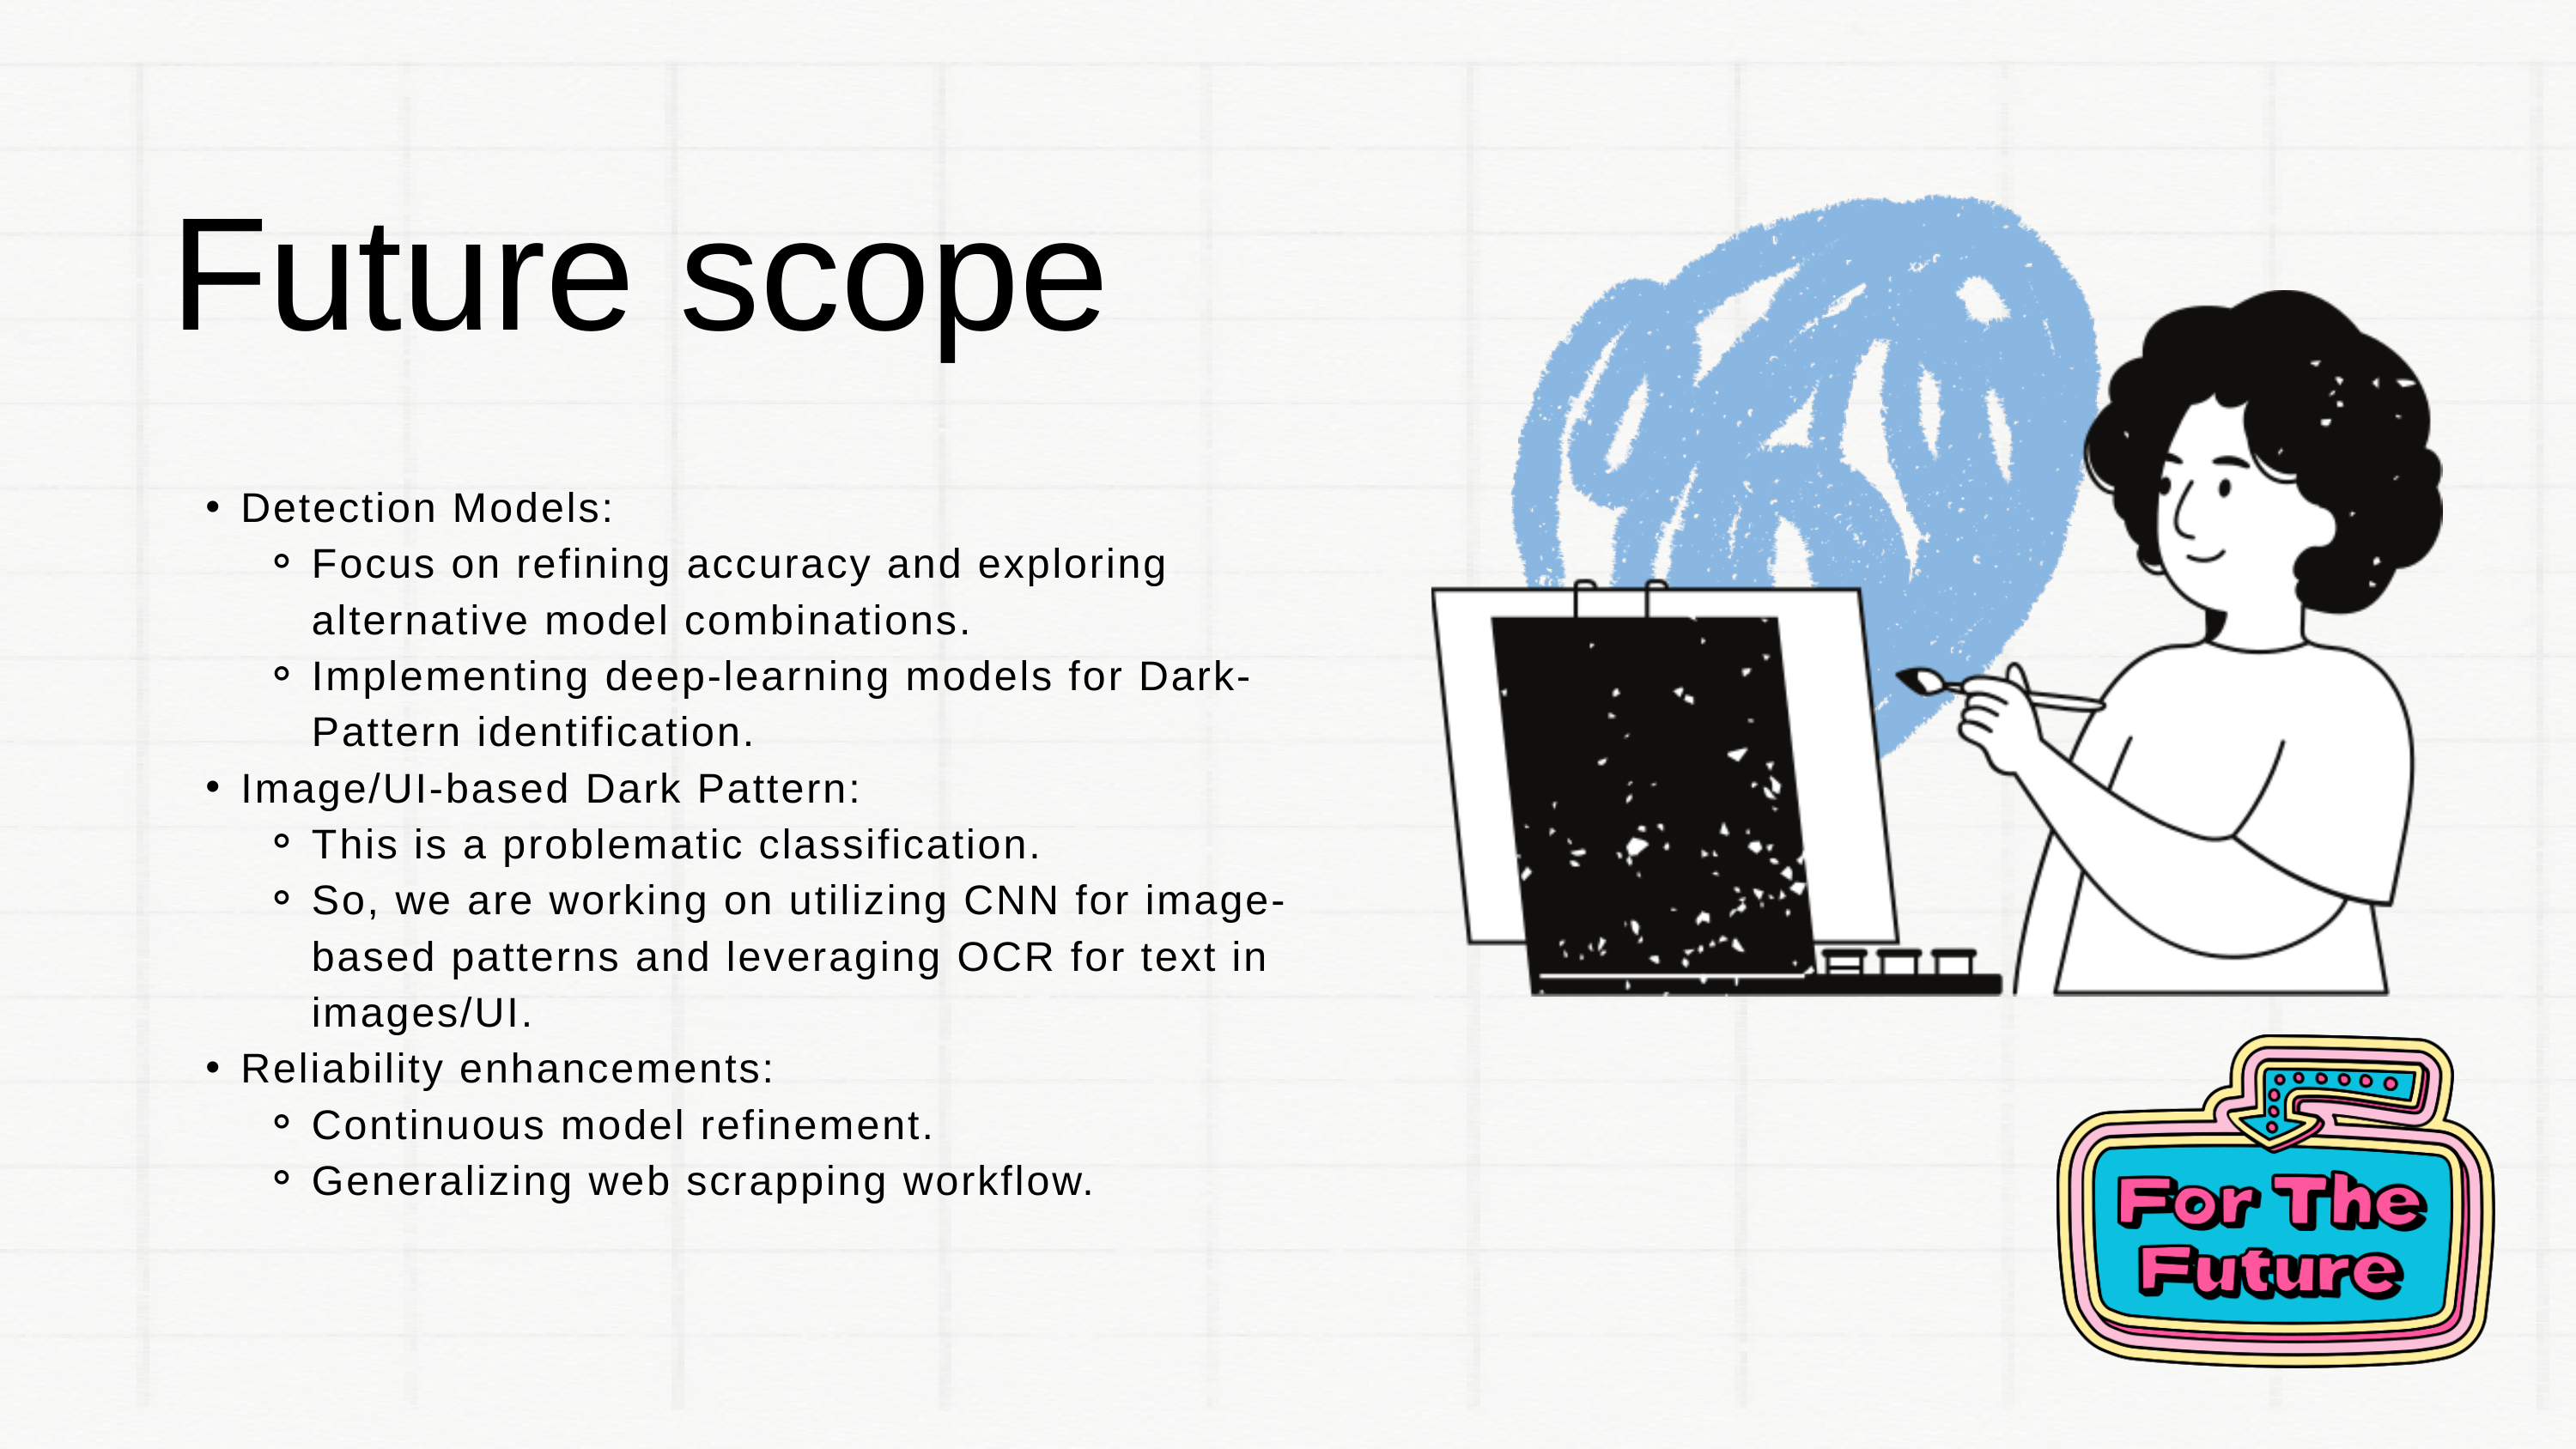

Future scope

Detection Models:
Focus on refining accuracy and exploring alternative model combinations.
Implementing deep-learning models for Dark-Pattern identification.
Image/UI-based Dark Pattern:
This is a problematic classification.
So, we are working on utilizing CNN for image-based patterns and leveraging OCR for text in images/UI.
Reliability enhancements:
Continuous model refinement.
Generalizing web scrapping workflow.